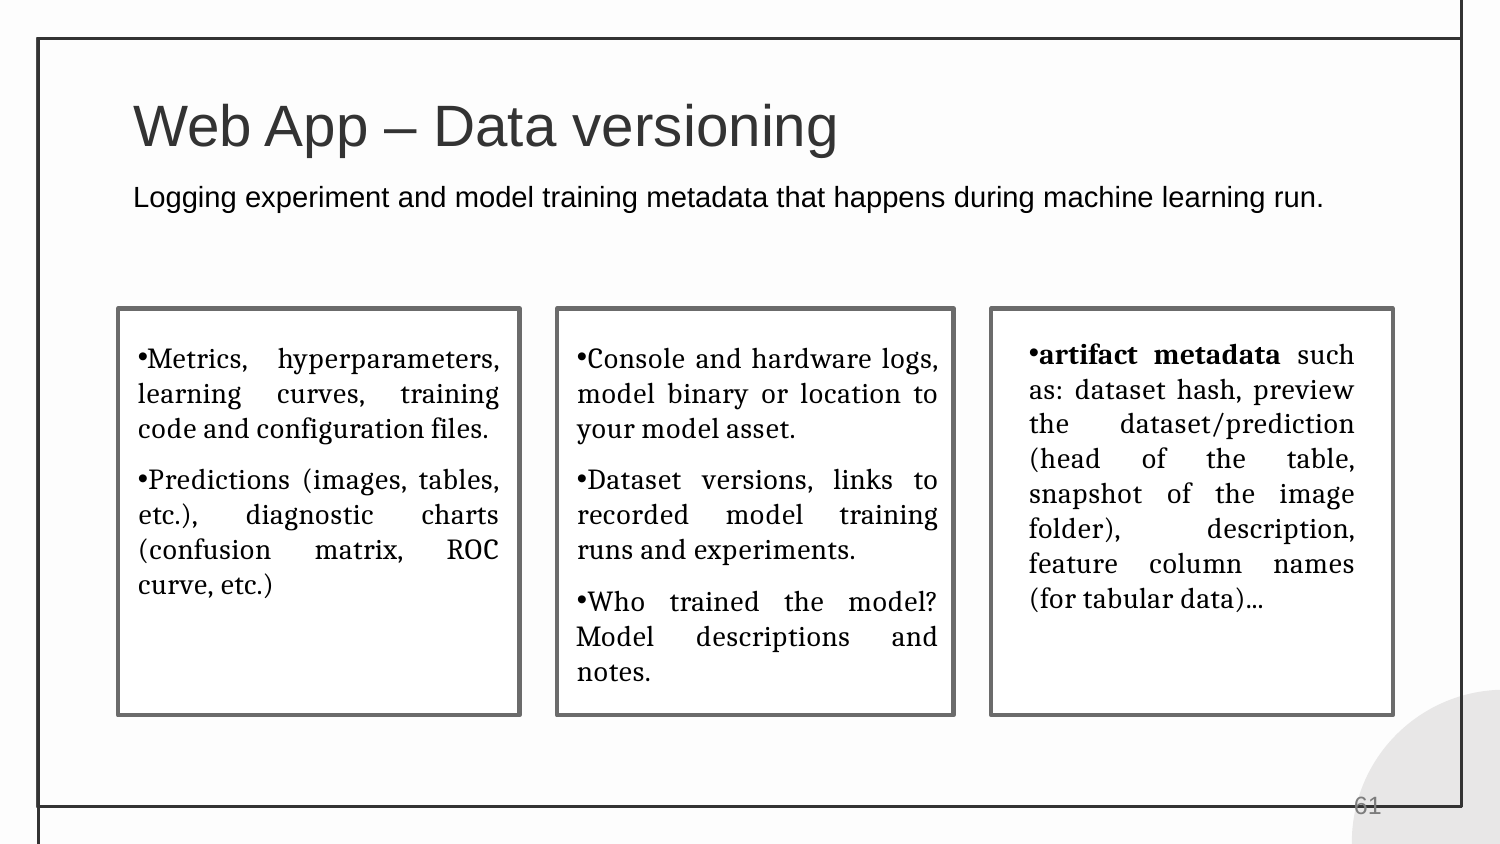

# Web App – Data versioning
Logging experiment and model training metadata that happens during machine learning run.

artifact metadata such as: dataset hash, preview the dataset/prediction (head of the table, snapshot of the image folder), description, feature column names (for tabular data)...
Metrics, hyperparameters, learning curves, training code and configuration files.
Predictions (images, tables, etc.), diagnostic charts (confusion matrix, ROC curve, etc.)
Console and hardware logs, model binary or location to your model asset.
Dataset versions, links to recorded model training runs and experiments.
Who trained the model? Model descriptions and notes.
61